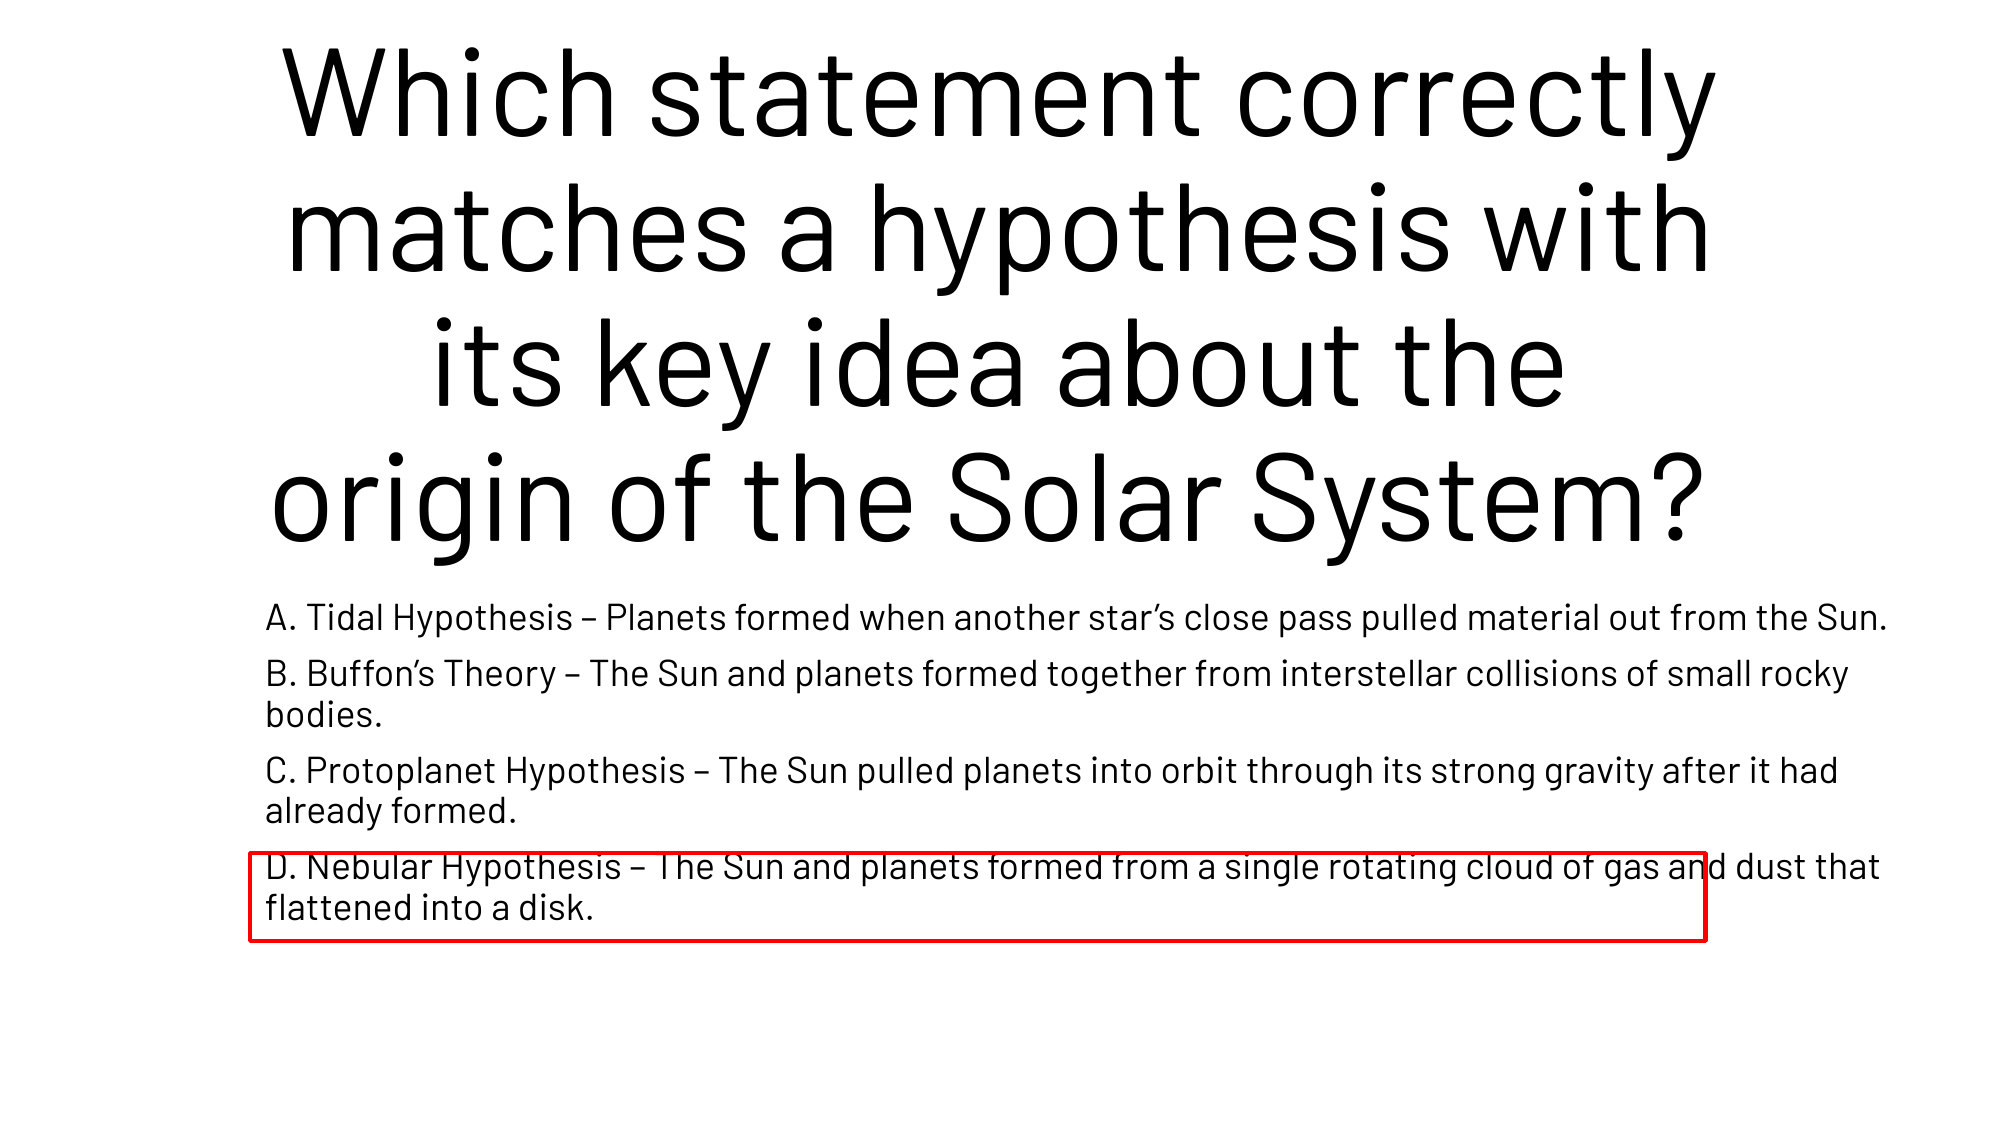

# Which statement correctly matches a hypothesis with its key idea about the origin of the Solar System?
A. Tidal Hypothesis – Planets formed when another star’s close pass pulled material out from the Sun.
B. Buffon’s Theory – The Sun and planets formed together from interstellar collisions of small rocky bodies.
C. Protoplanet Hypothesis – The Sun pulled planets into orbit through its strong gravity after it had already formed.
D. Nebular Hypothesis – The Sun and planets formed from a single rotating cloud of gas and dust that flattened into a disk.

gag